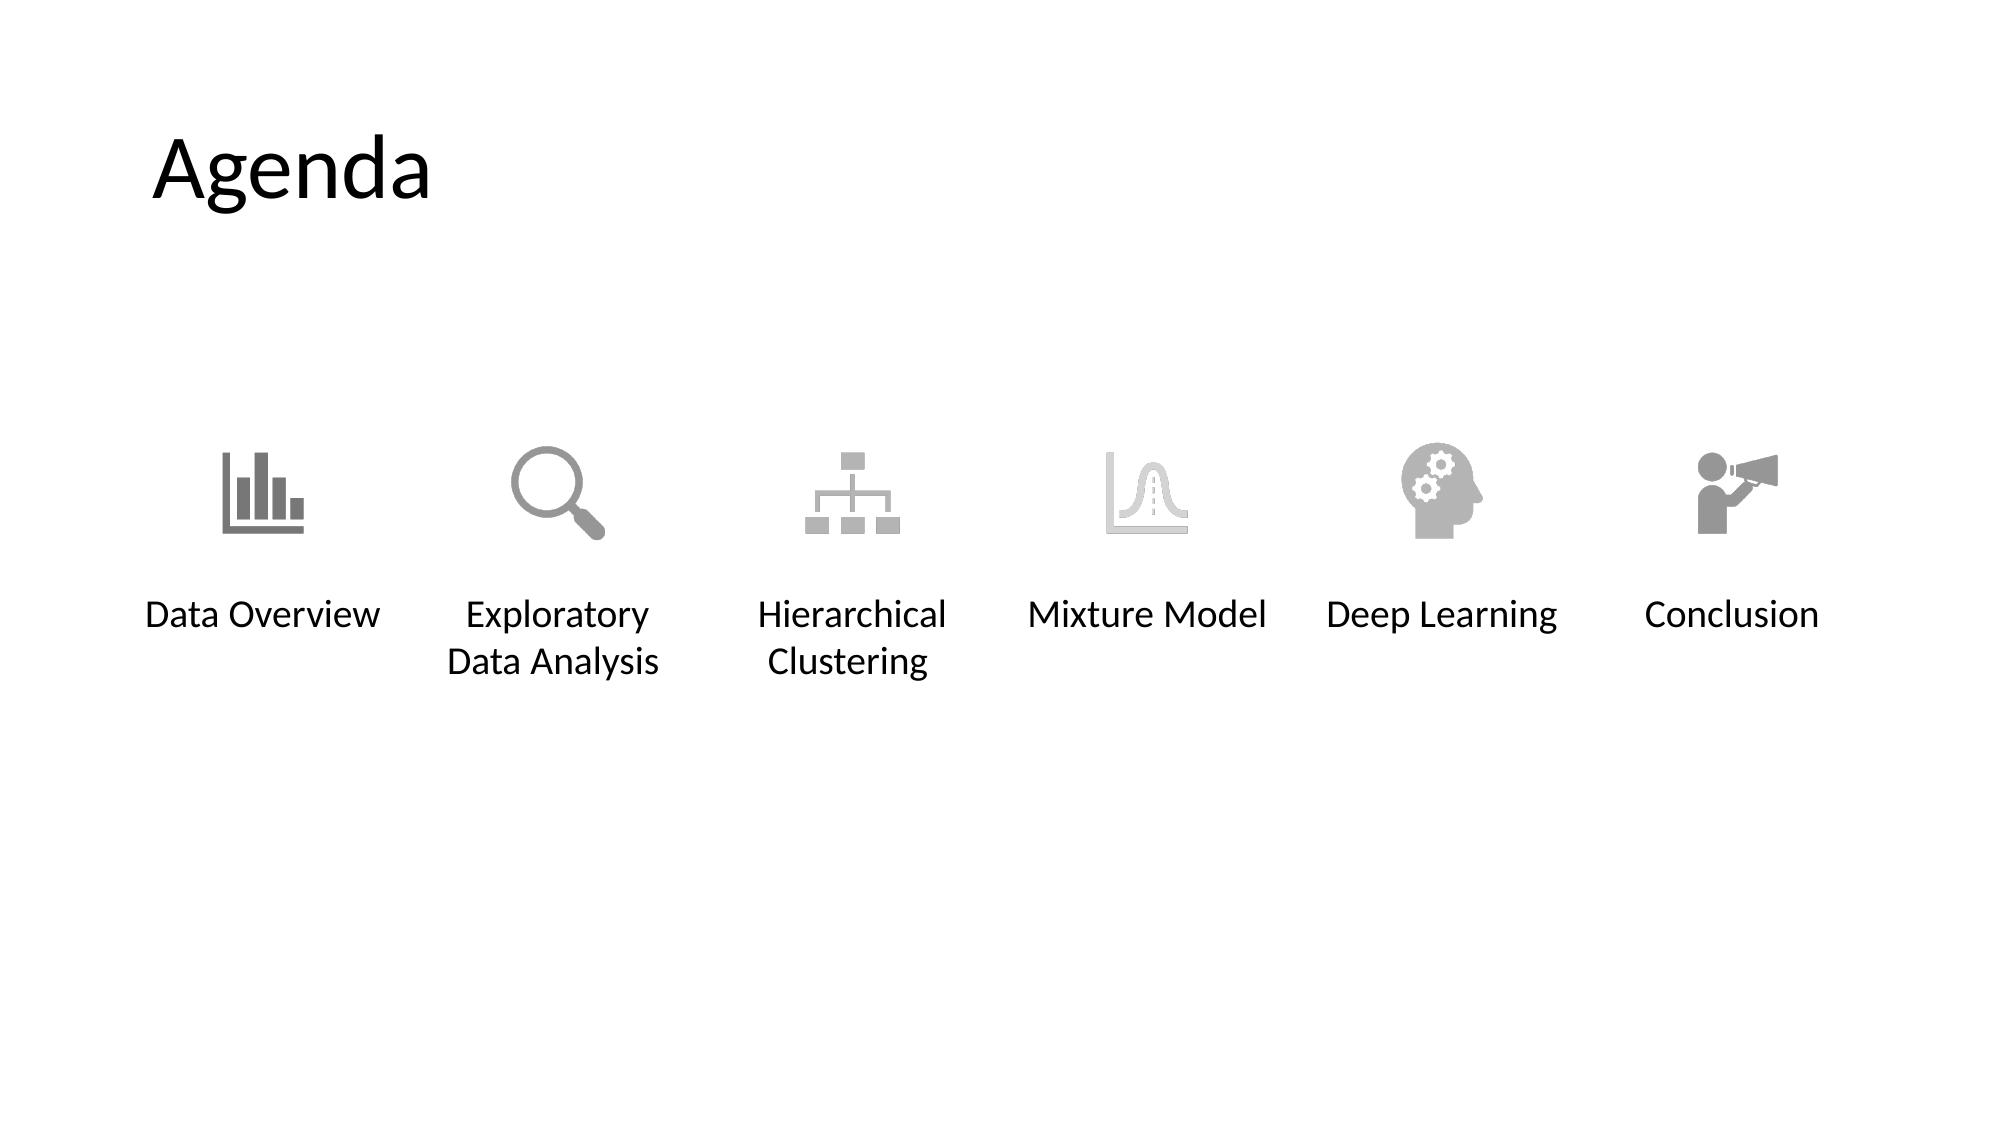

# Agenda
Data Overview
Exploratory Data Analysis
Hierarchical Clustering
Mixture Model
Deep Learning
Conclusion